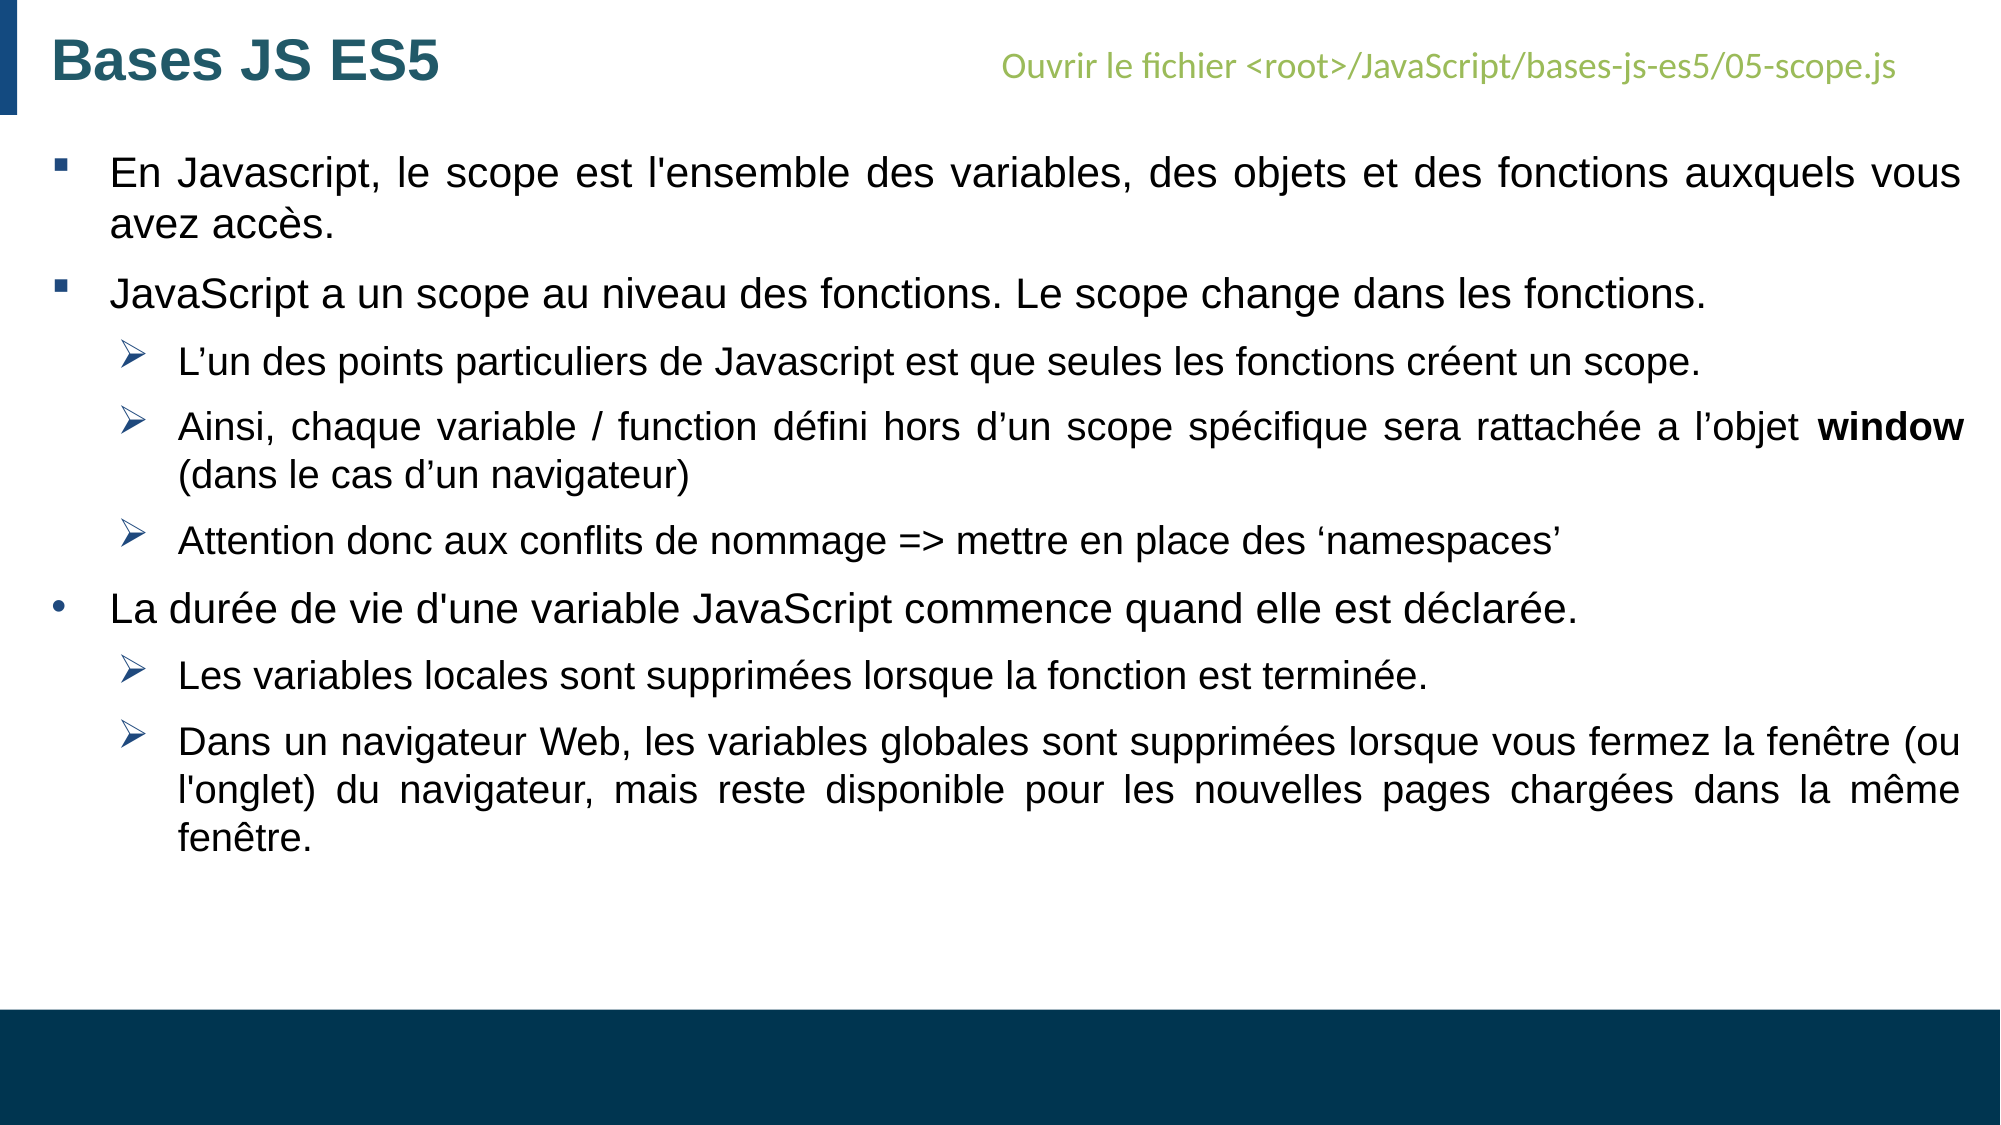

# Bases JS ES5
Ouvrir le fichier <root>/JavaScript/bases-js-es5/05-scope.js
En Javascript, le scope est l'ensemble des variables, des objets et des fonctions auxquels vous avez accès.
JavaScript a un scope au niveau des fonctions. Le scope change dans les fonctions.
L’un des points particuliers de Javascript est que seules les fonctions créent un scope.
Ainsi, chaque variable / function défini hors d’un scope spécifique sera rattachée a l’objet window (dans le cas d’un navigateur)
Attention donc aux conflits de nommage => mettre en place des ‘namespaces’
La durée de vie d'une variable JavaScript commence quand elle est déclarée.
Les variables locales sont supprimées lorsque la fonction est terminée.
Dans un navigateur Web, les variables globales sont supprimées lorsque vous fermez la fenêtre (ou l'onglet) du navigateur, mais reste disponible pour les nouvelles pages chargées dans la même fenêtre.